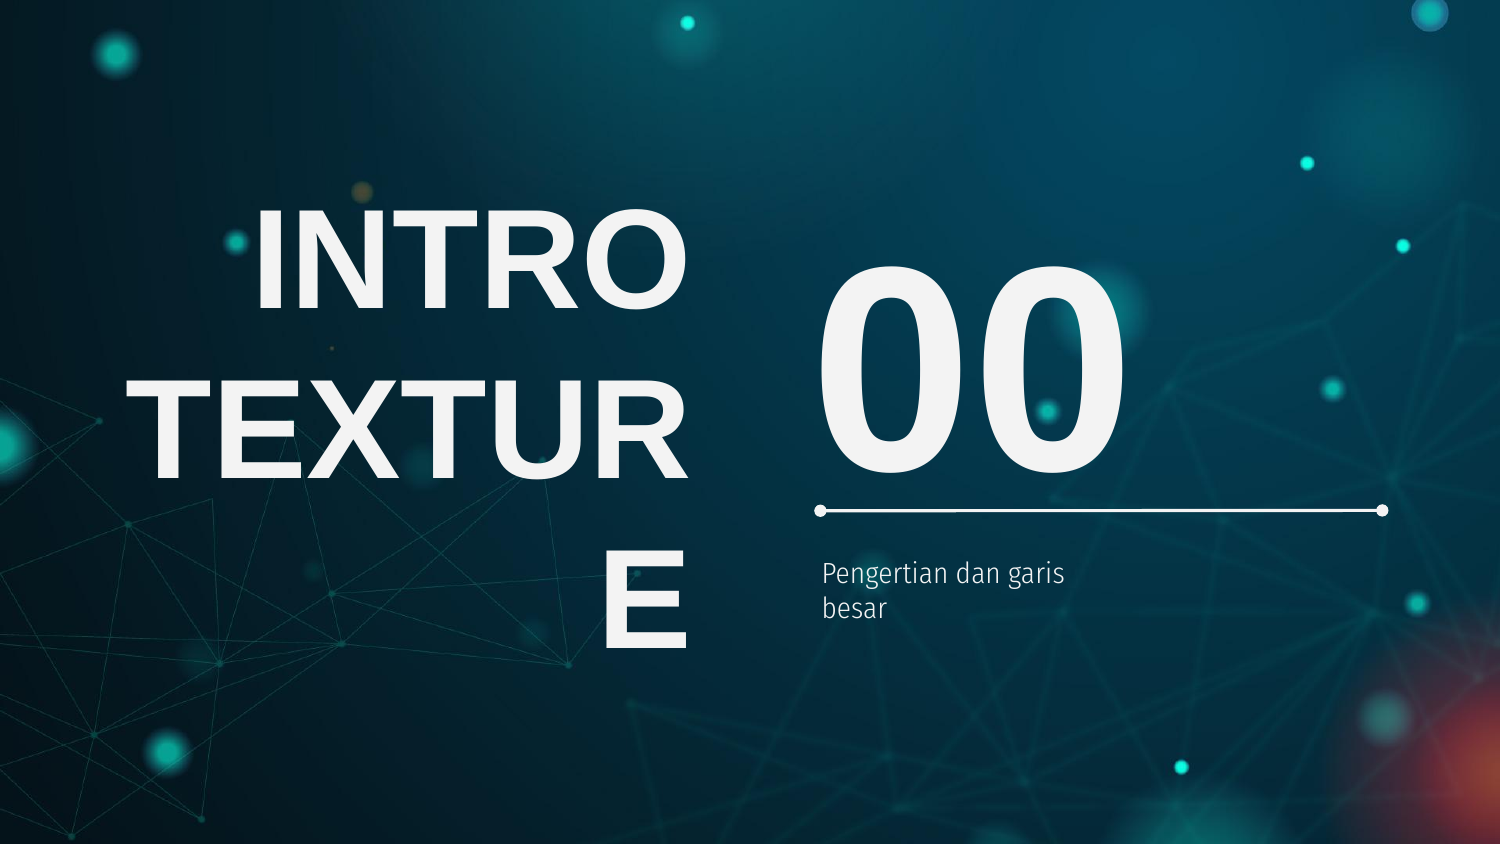

# INTRO
TEXTURE
00
Pengertian dan garis besar